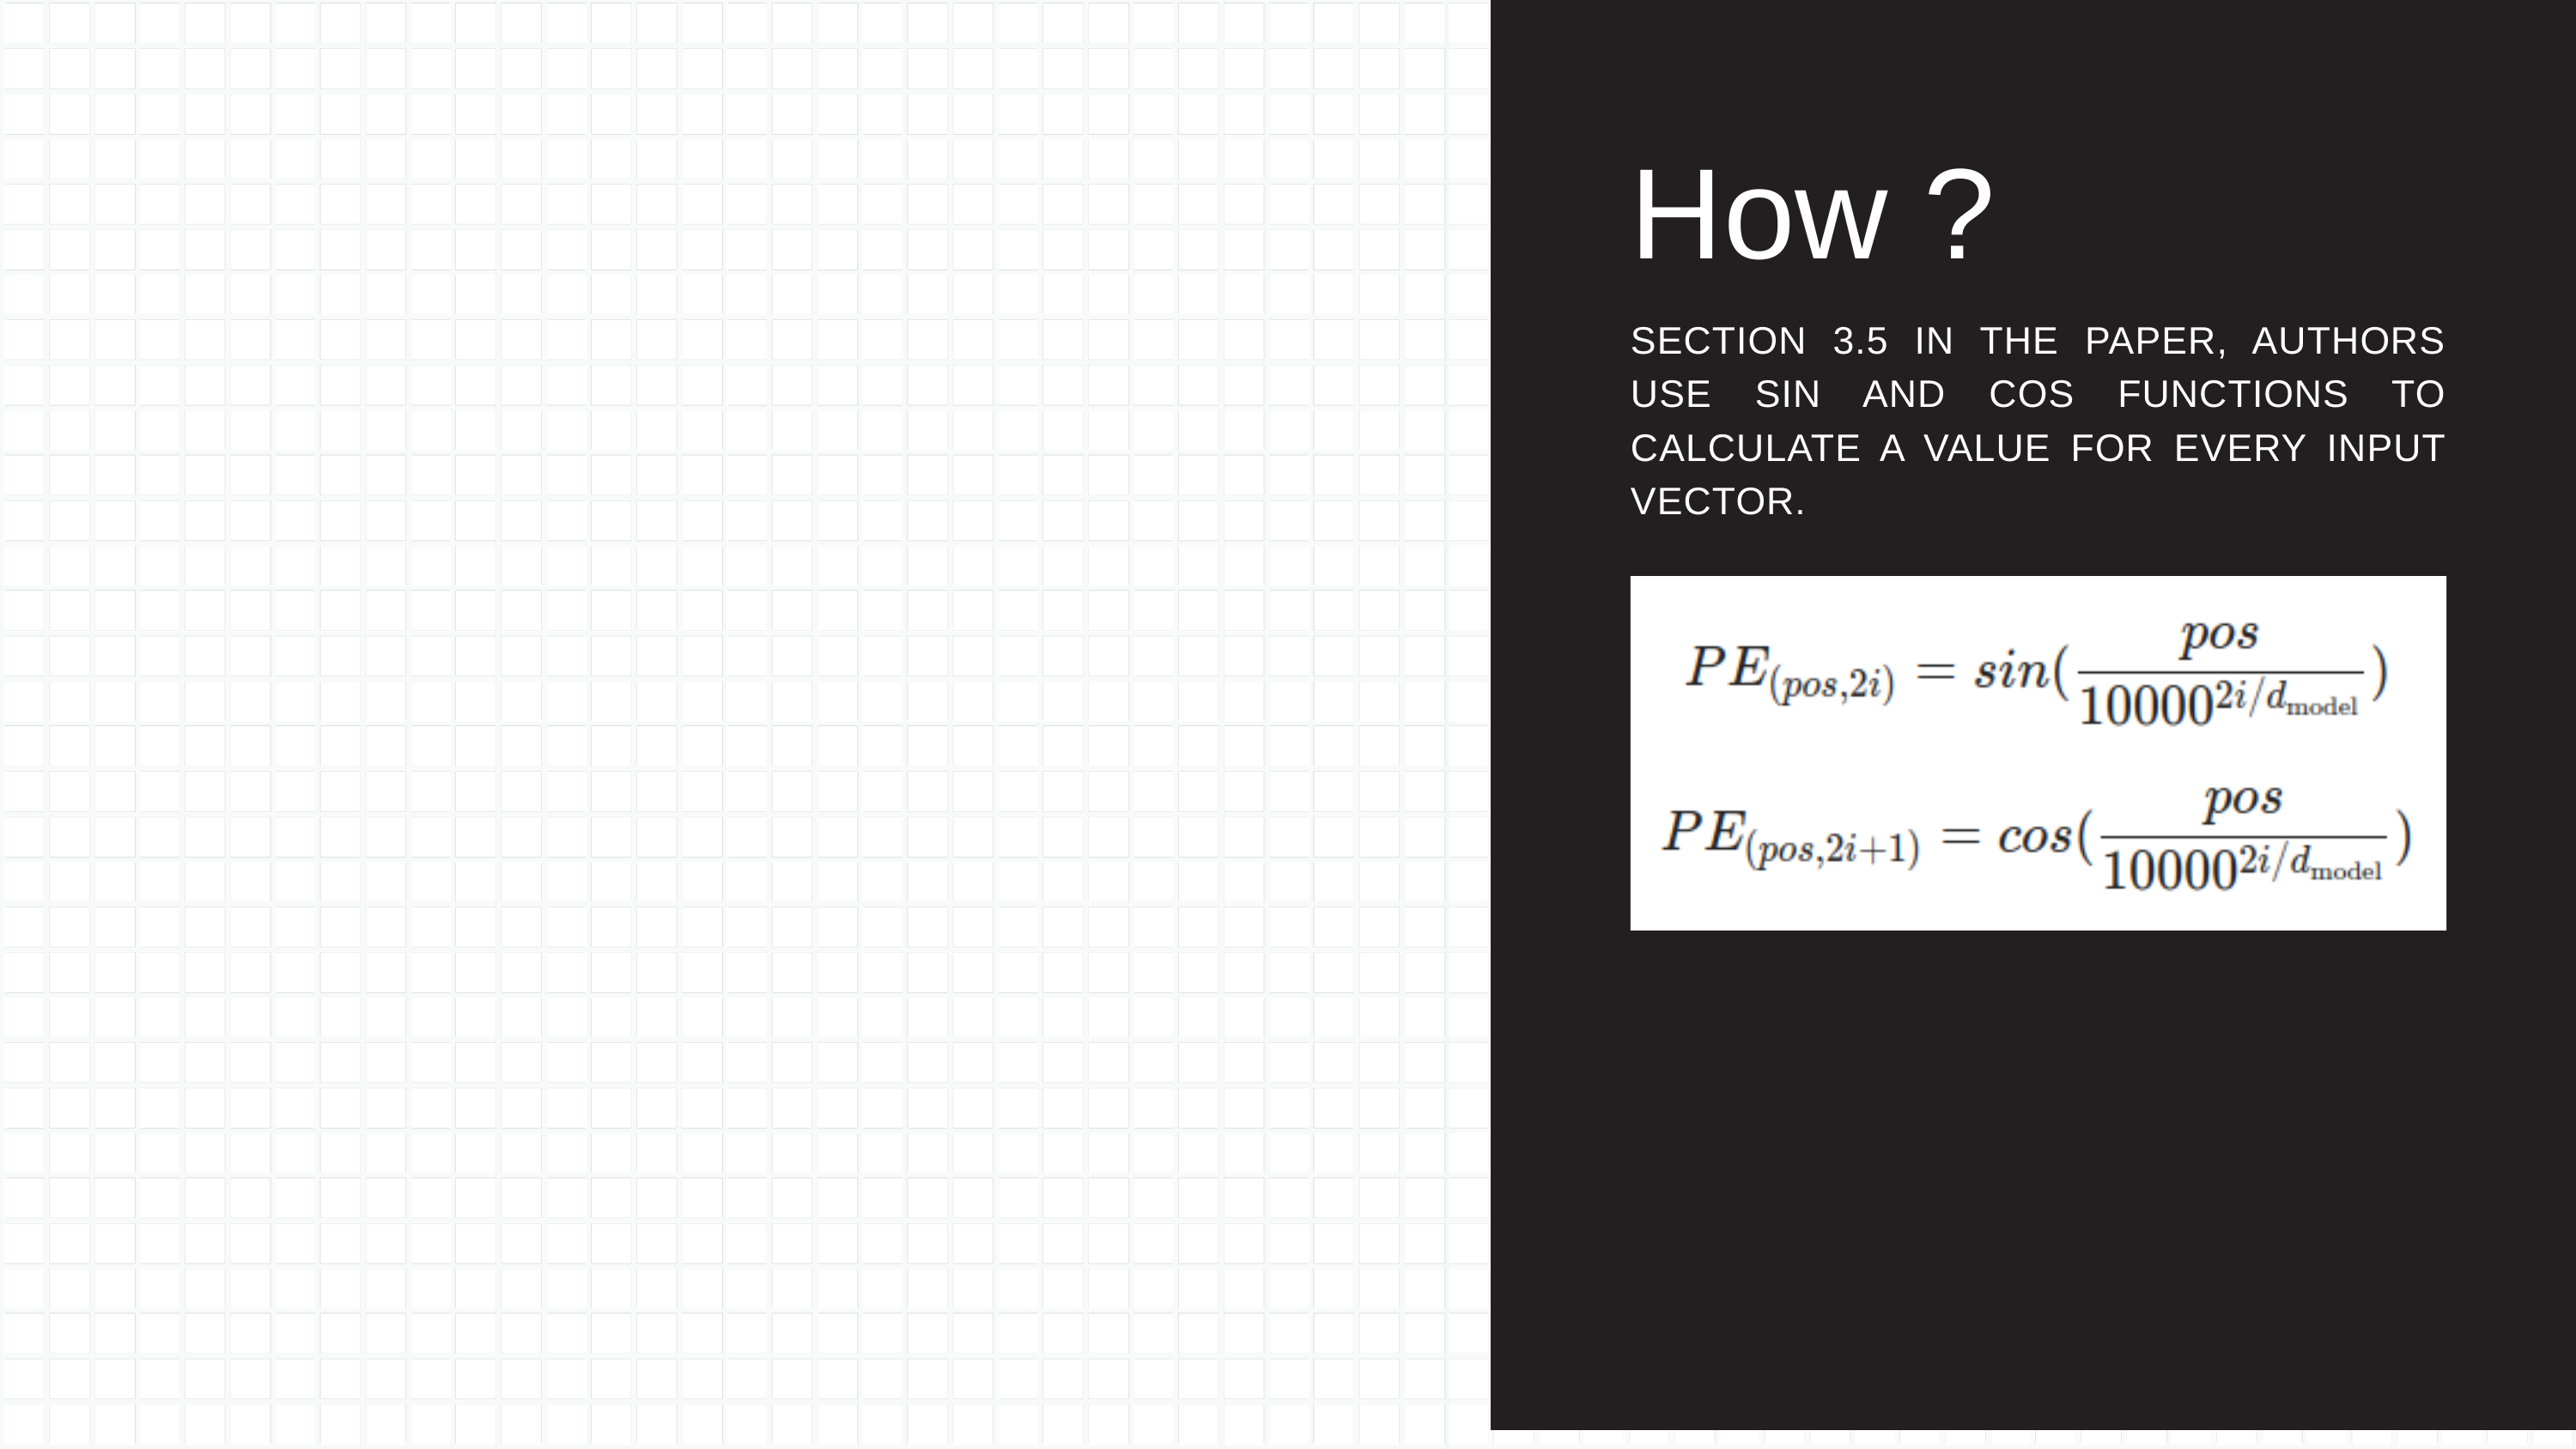

How ?
SECTION 3.5 IN THE PAPER, AUTHORS USE SIN AND COS FUNCTIONS TO CALCULATE A VALUE FOR EVERY INPUT VECTOR.